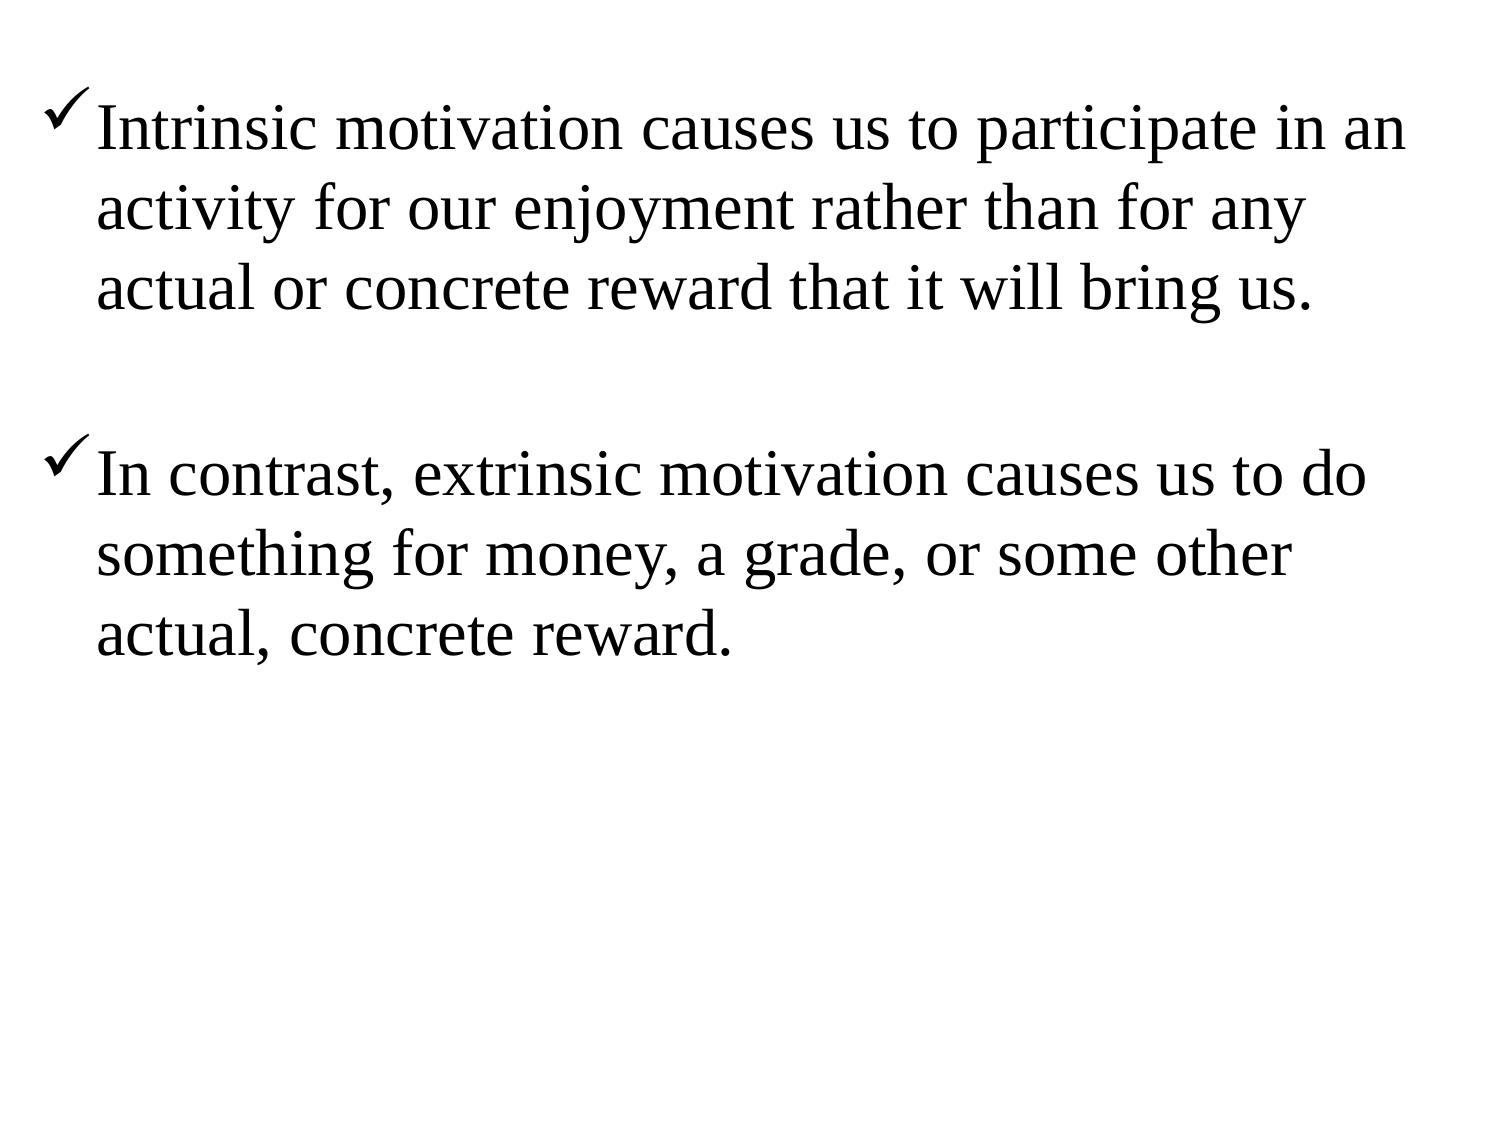

Intrinsic motivation causes us to participate in an activity for our enjoyment rather than for any actual or concrete reward that it will bring us.

In contrast, extrinsic motivation causes us to do something for money, a grade, or some other actual, concrete reward.